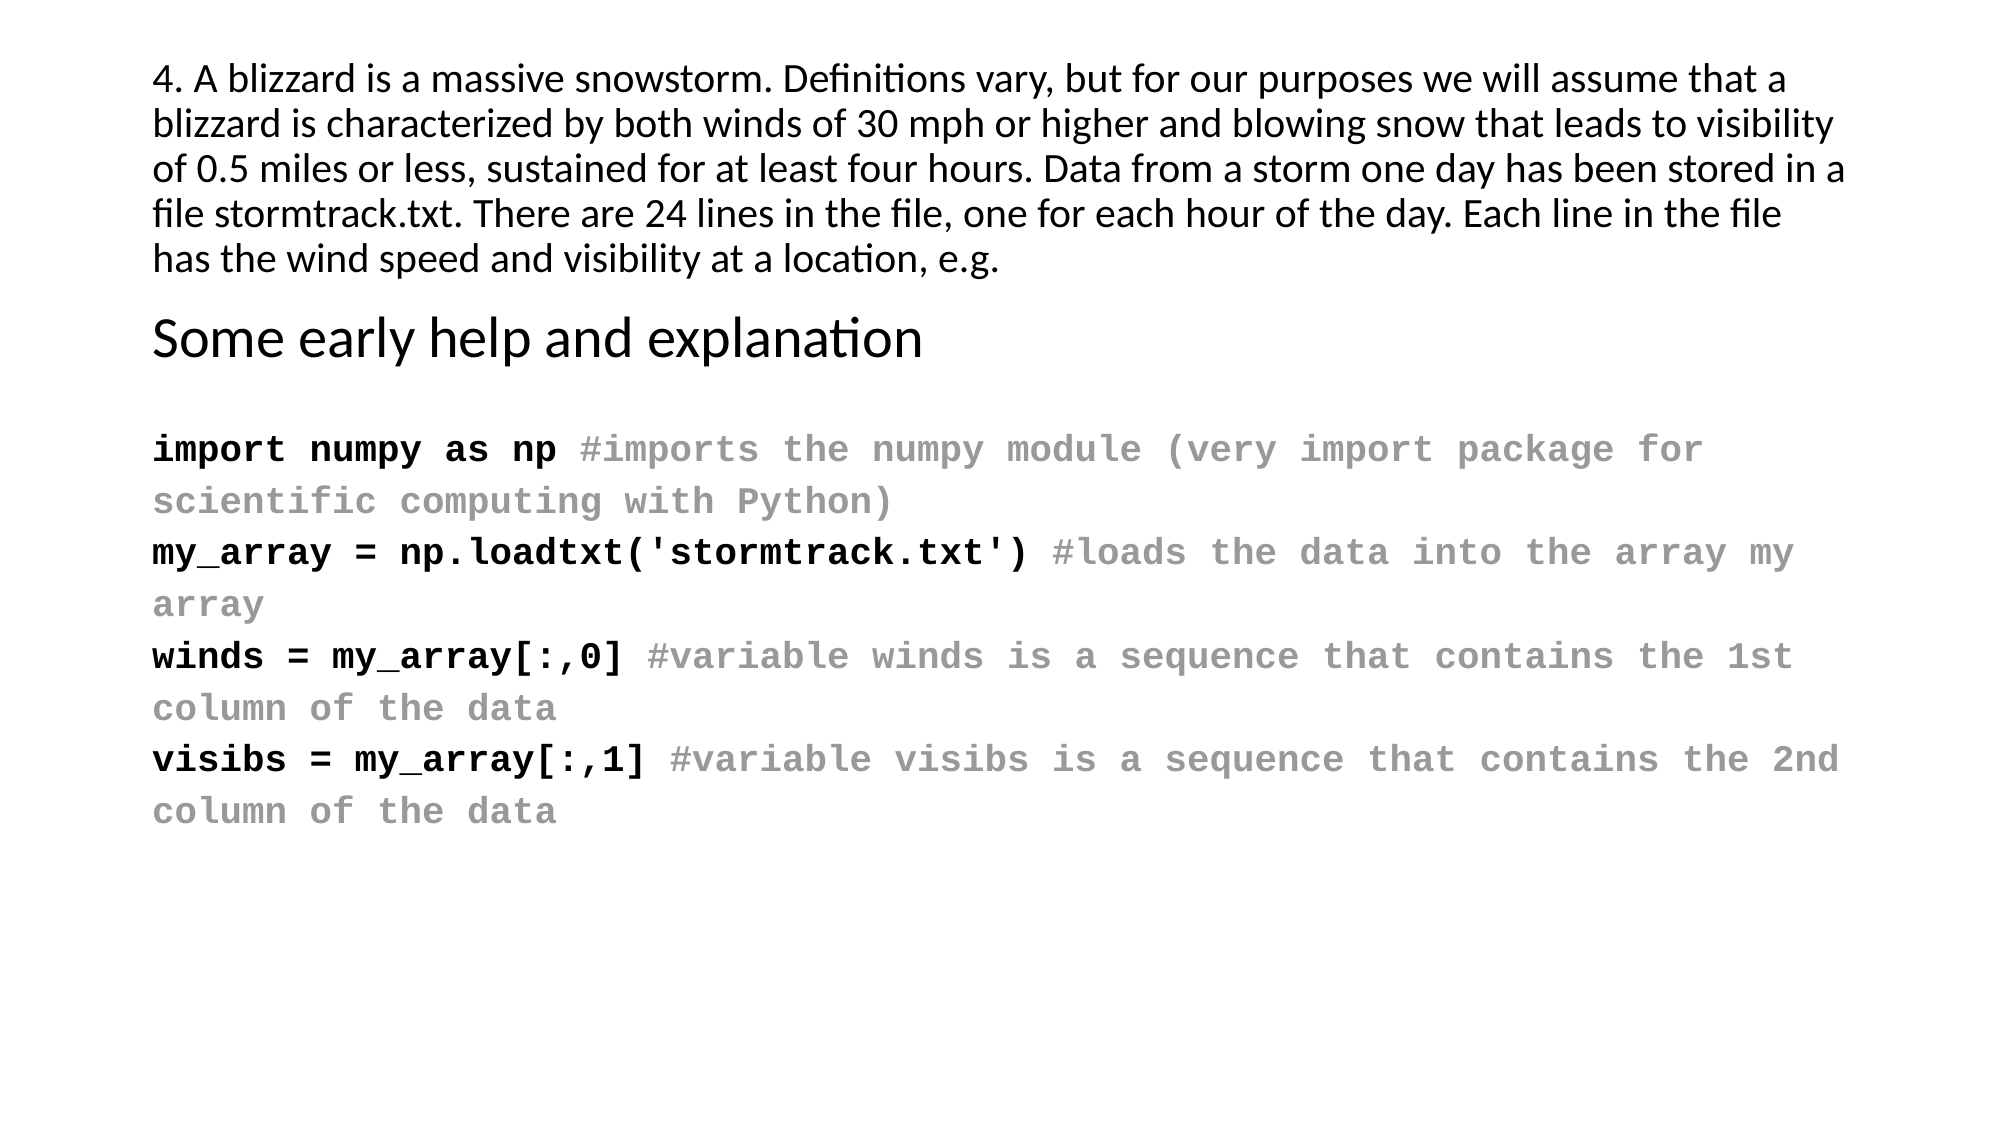

# 4. A blizzard is a massive snowstorm. Definitions vary, but for our purposes we will assume that a blizzard is characterized by both winds of 30 mph or higher and blowing snow that leads to visibility of 0.5 miles or less, sustained for at least four hours. Data from a storm one day has been stored in a file stormtrack.txt. There are 24 lines in the file, one for each hour of the day. Each line in the file has the wind speed and visibility at a location, e.g.
Some early help and explanation
import numpy as np #imports the numpy module (very import package for scientific computing with Python)
my_array = np.loadtxt('stormtrack.txt') #loads the data into the array my array
winds = my_array[:,0] #variable winds is a sequence that contains the 1st column of the data
visibs = my_array[:,1] #variable visibs is a sequence that contains the 2nd column of the data